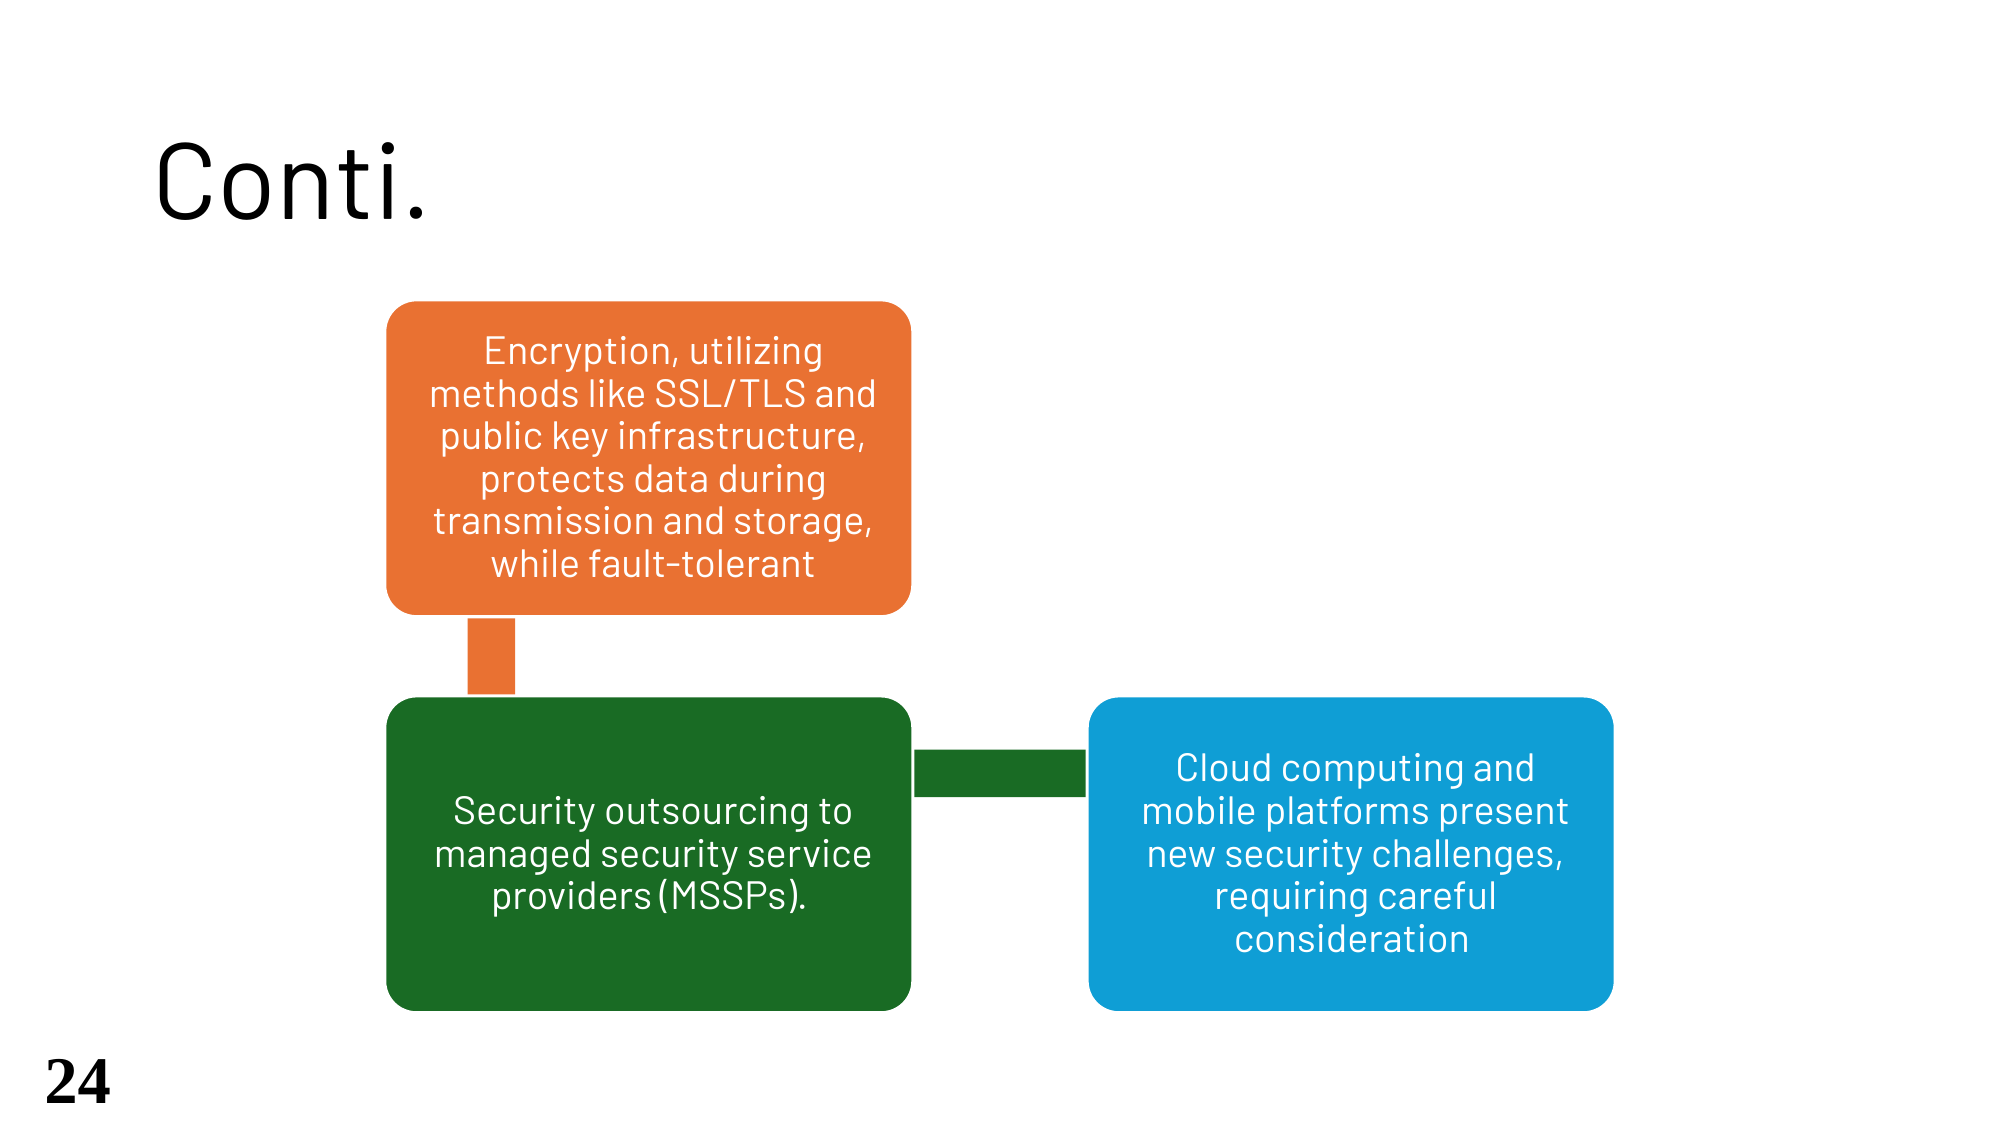

# Conti.
Encryption, utilizing methods like SSL/TLS and public key infrastructure, protects data during transmission and storage, while fault-tolerant
Security outsourcing to managed security service providers (MSSPs).
Cloud computing and mobile platforms present new security challenges, requiring careful consideration
24